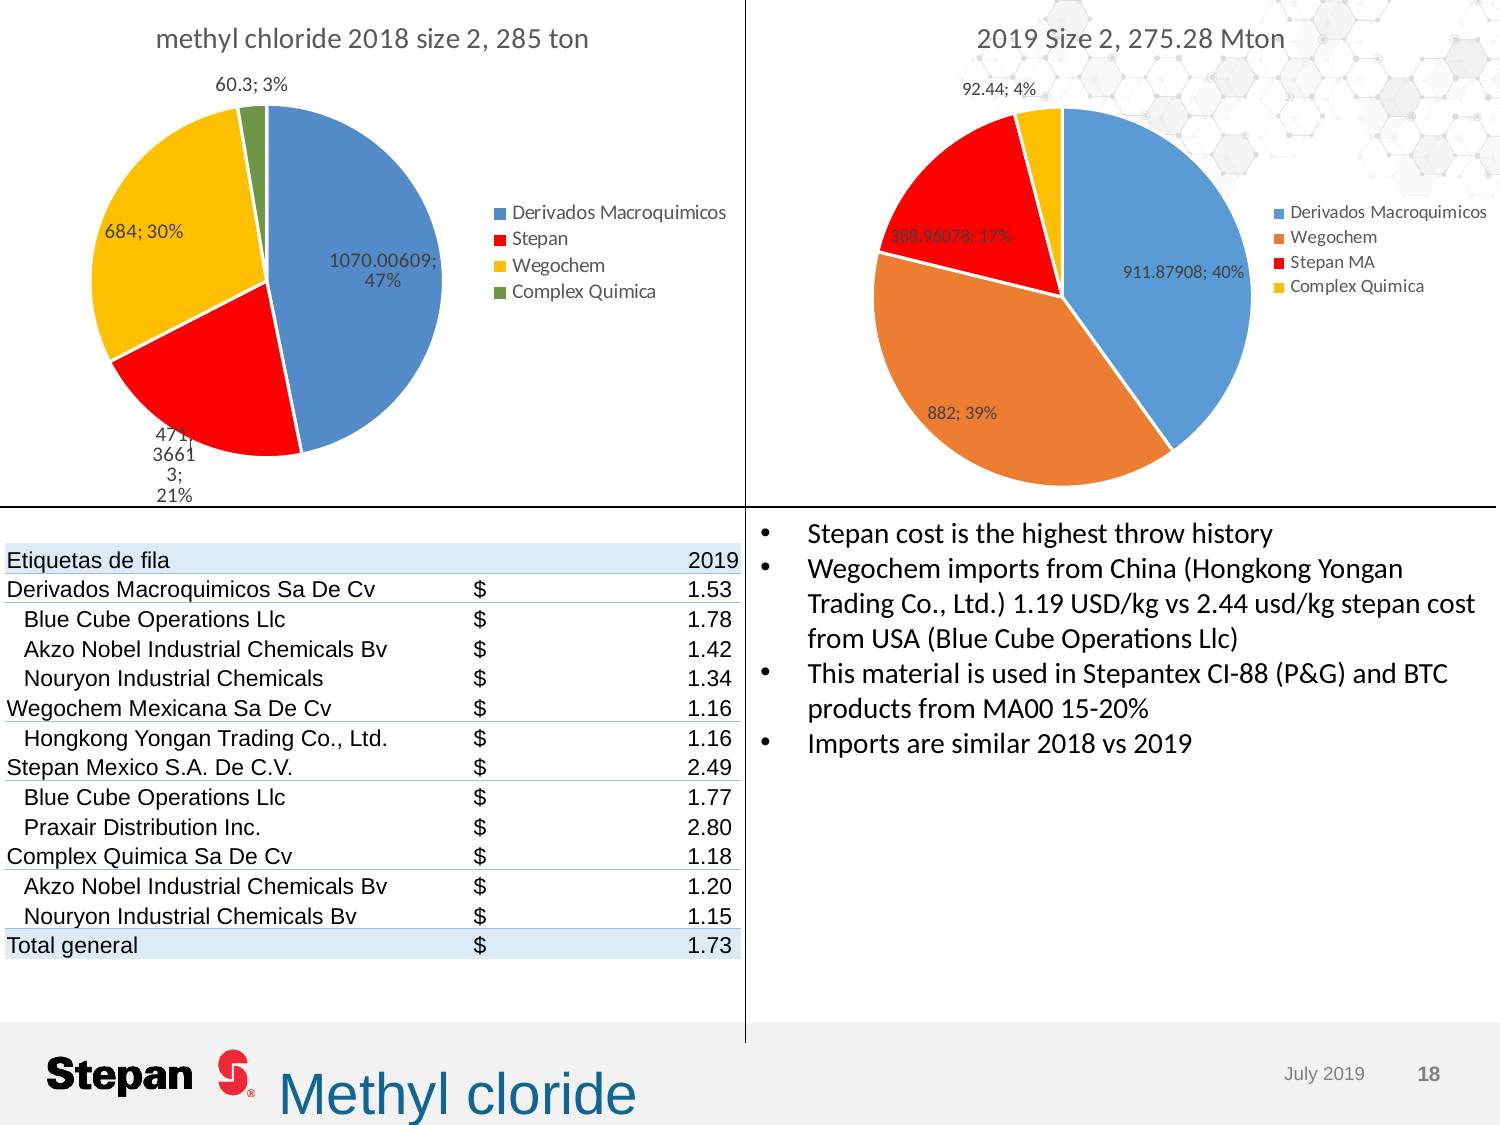

### Chart: methyl chloride 2018 size 2, 285 ton

| Category |  |
|---|---|
| Derivados Macroquimicos | 1070.0060899999999 |
| Stepan | 471.3661299999996 |
| Wegochem | 684.0 |
| Complex Quimica | 60.300000000000004 |

### Chart: 2019 Size 2, 275.28 Mton

| Category |  |
|---|---|
| Derivados Macroquimicos | 911.8790800000002 |
| Wegochem | 882.0 |
| Stepan MA | 388.9607799999999 |
| Complex Quimica | 92.44 |
Stepan cost is the highest throw history
Wegochem imports from China (Hongkong Yongan Trading Co., Ltd.) 1.19 USD/kg vs 2.44 usd/kg stepan cost from USA (Blue Cube Operations Llc)
This material is used in Stepantex CI-88 (P&G) and BTC products from MA00 15-20%
Imports are similar 2018 vs 2019

| Etiquetas de fila | 2019 |
| --- | --- |
| Derivados Macroquimicos Sa De Cv | $ 1.53 |
| Blue Cube Operations Llc | $ 1.78 |
| Akzo Nobel Industrial Chemicals Bv | $ 1.42 |
| Nouryon Industrial Chemicals | $ 1.34 |
| Wegochem Mexicana Sa De Cv | $ 1.16 |
| Hongkong Yongan Trading Co., Ltd. | $ 1.16 |
| Stepan Mexico S.A. De C.V. | $ 2.49 |
| Blue Cube Operations Llc | $ 1.77 |
| Praxair Distribution Inc. | $ 2.80 |
| Complex Quimica Sa De Cv | $ 1.18 |
| Akzo Nobel Industrial Chemicals Bv | $ 1.20 |
| Nouryon Industrial Chemicals Bv | $ 1.15 |
| Total general | $ 1.73 |
July 2019
18
Methyl cloride